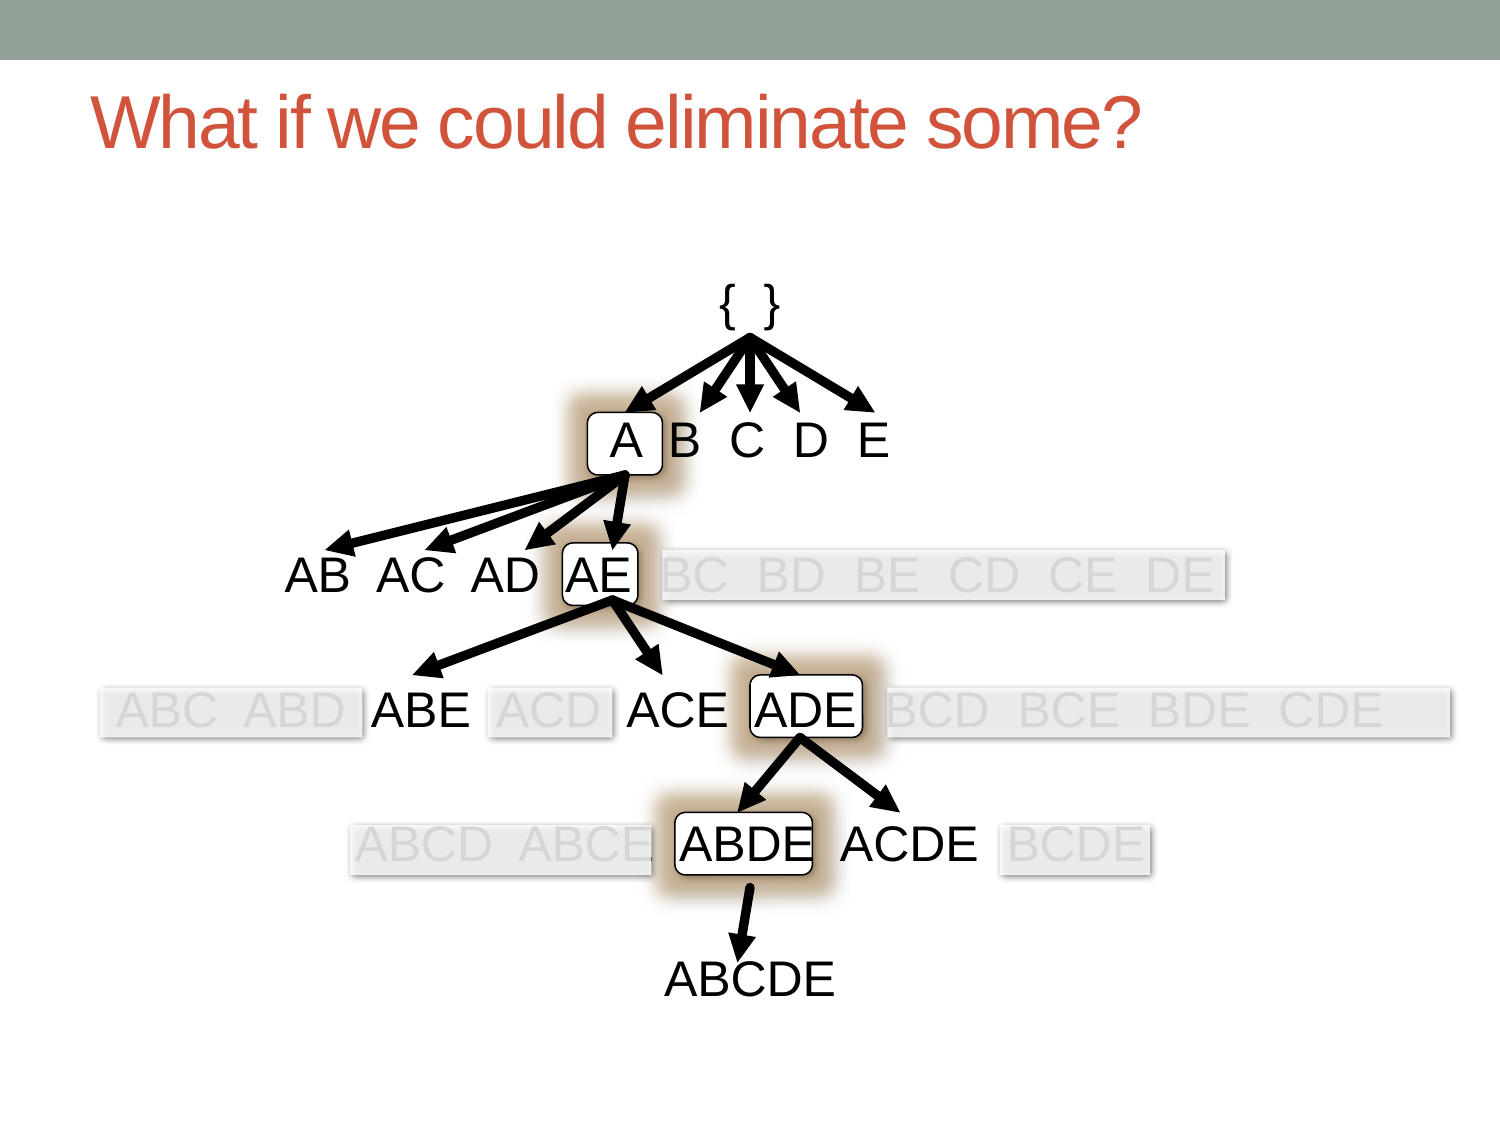

# What if we could eliminate some?
{  }

A  B  C  D  E

AB  AC  AD  AE  BC  BD  BE  CD  CE  DE

ABC  ABD  ABE  ACD  ACE  ADE  BCD  BCE  BDE  CDE

ABCD  ABCE  ABDE  ACDE  BCDE

ABCDE